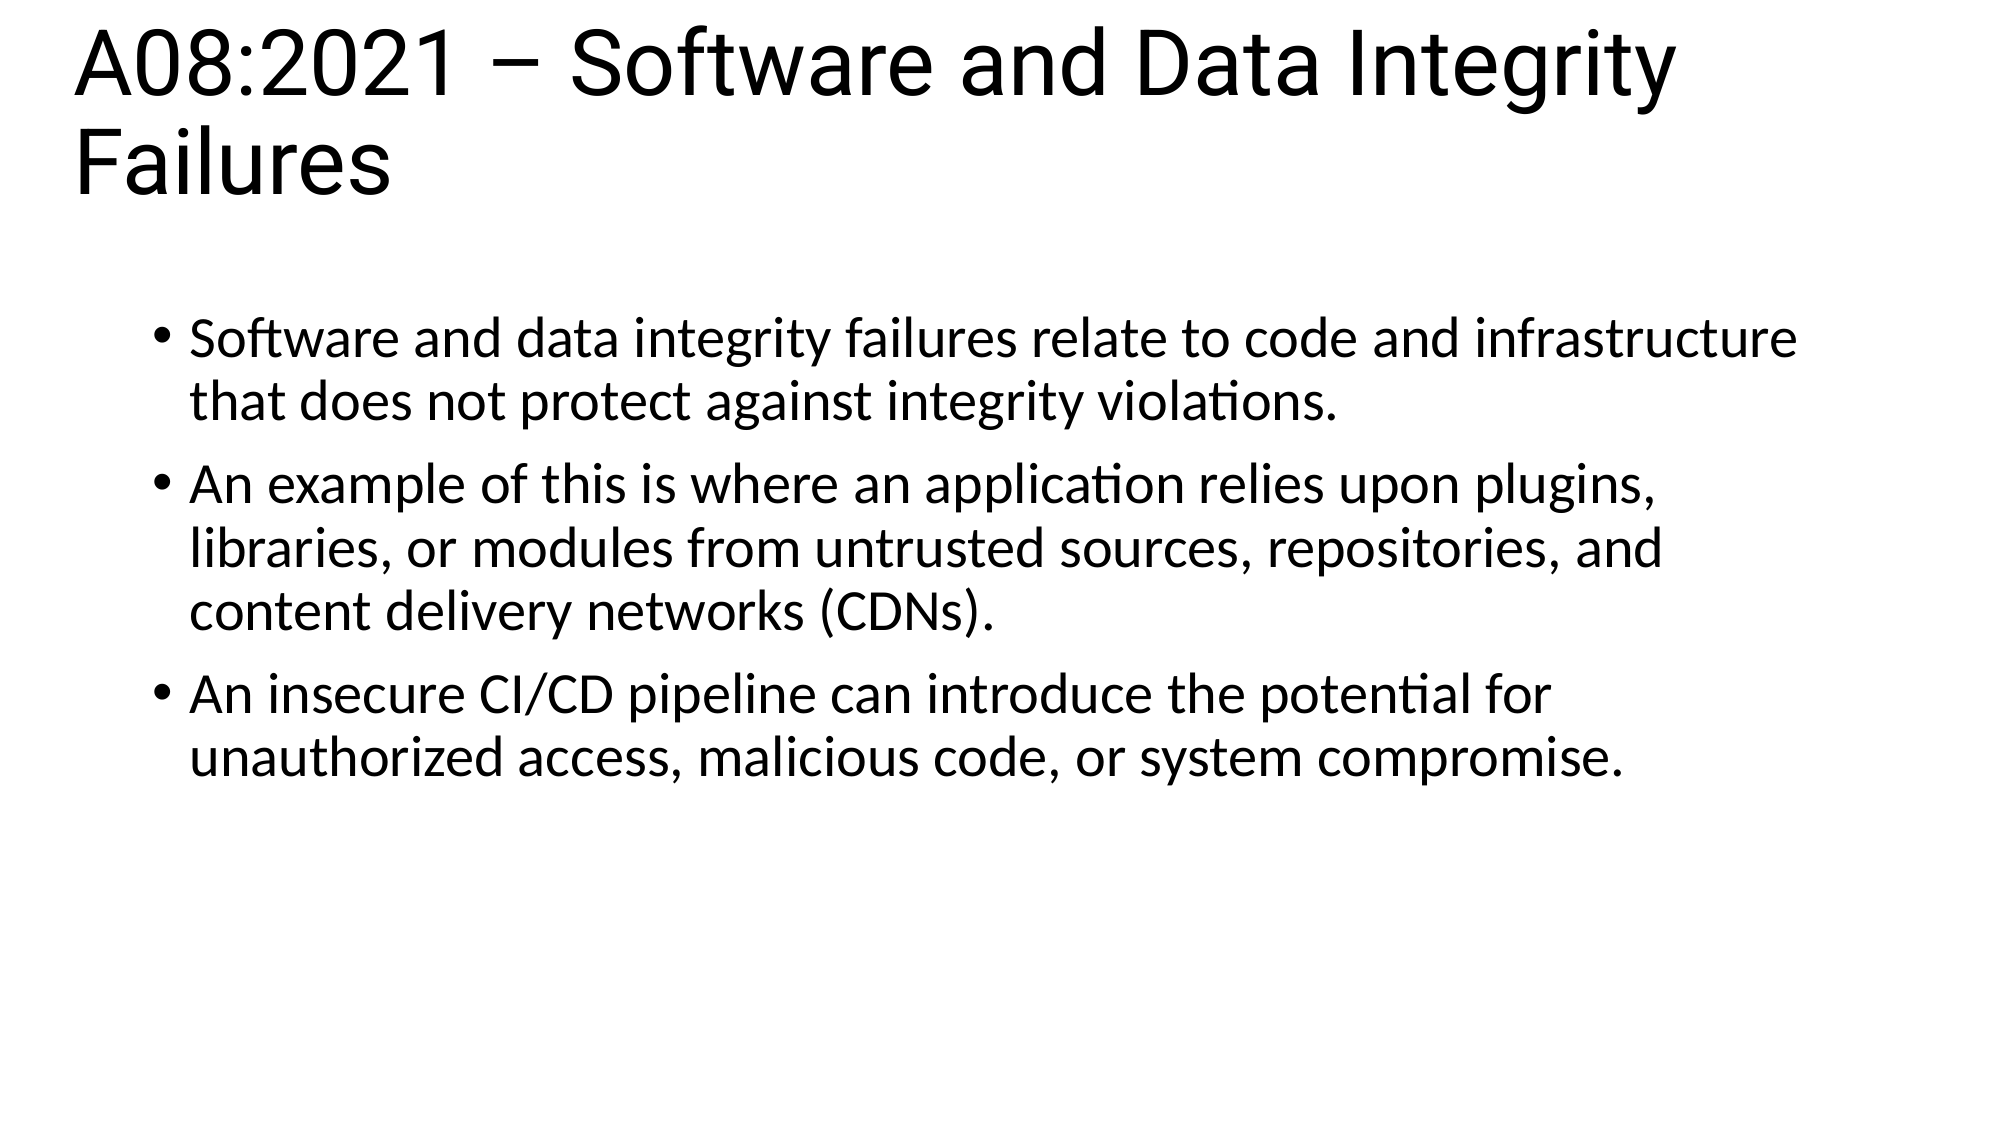

# A08:2021 – Software and Data Integrity Failures
Software and data integrity failures relate to code and infrastructure that does not protect against integrity violations.
An example of this is where an application relies upon plugins, libraries, or modules from untrusted sources, repositories, and content delivery networks (CDNs).
An insecure CI/CD pipeline can introduce the potential for unauthorized access, malicious code, or system compromise.